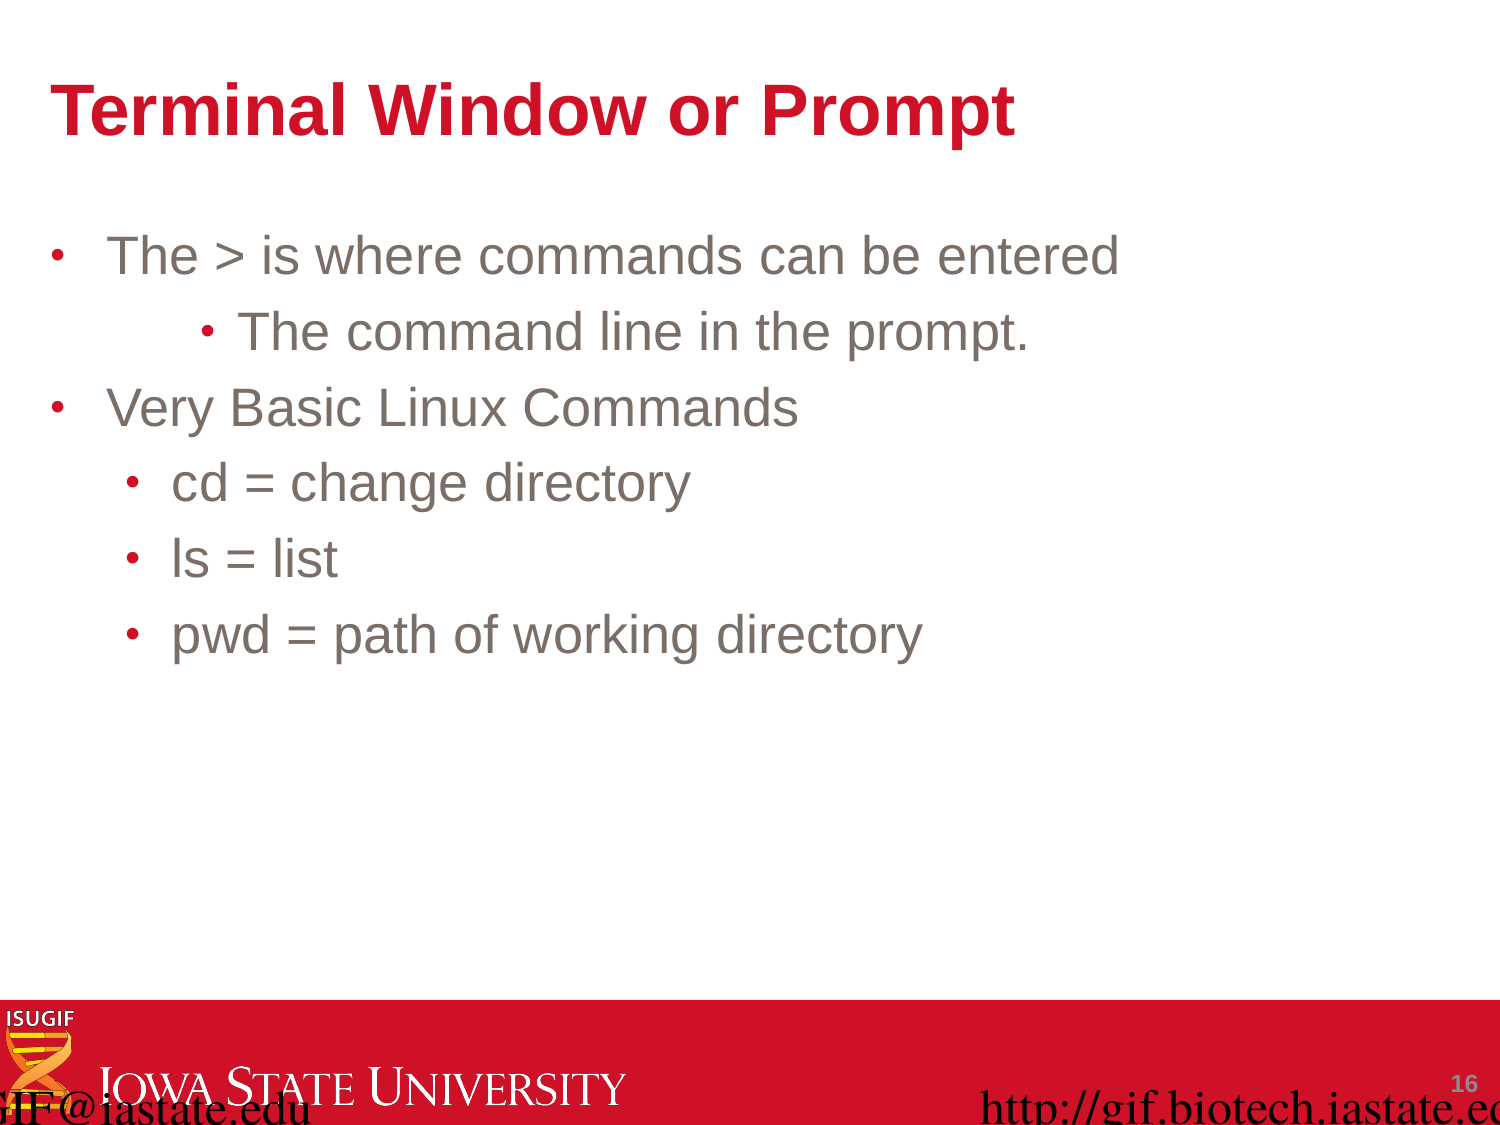

# Terminal Window or Prompt
The > is where commands can be entered
The command line in the prompt.
Very Basic Linux Commands
cd = change directory
ls = list
pwd = path of working directory
http://gif.biotech.iastate.edu
GIF@iastate.edu